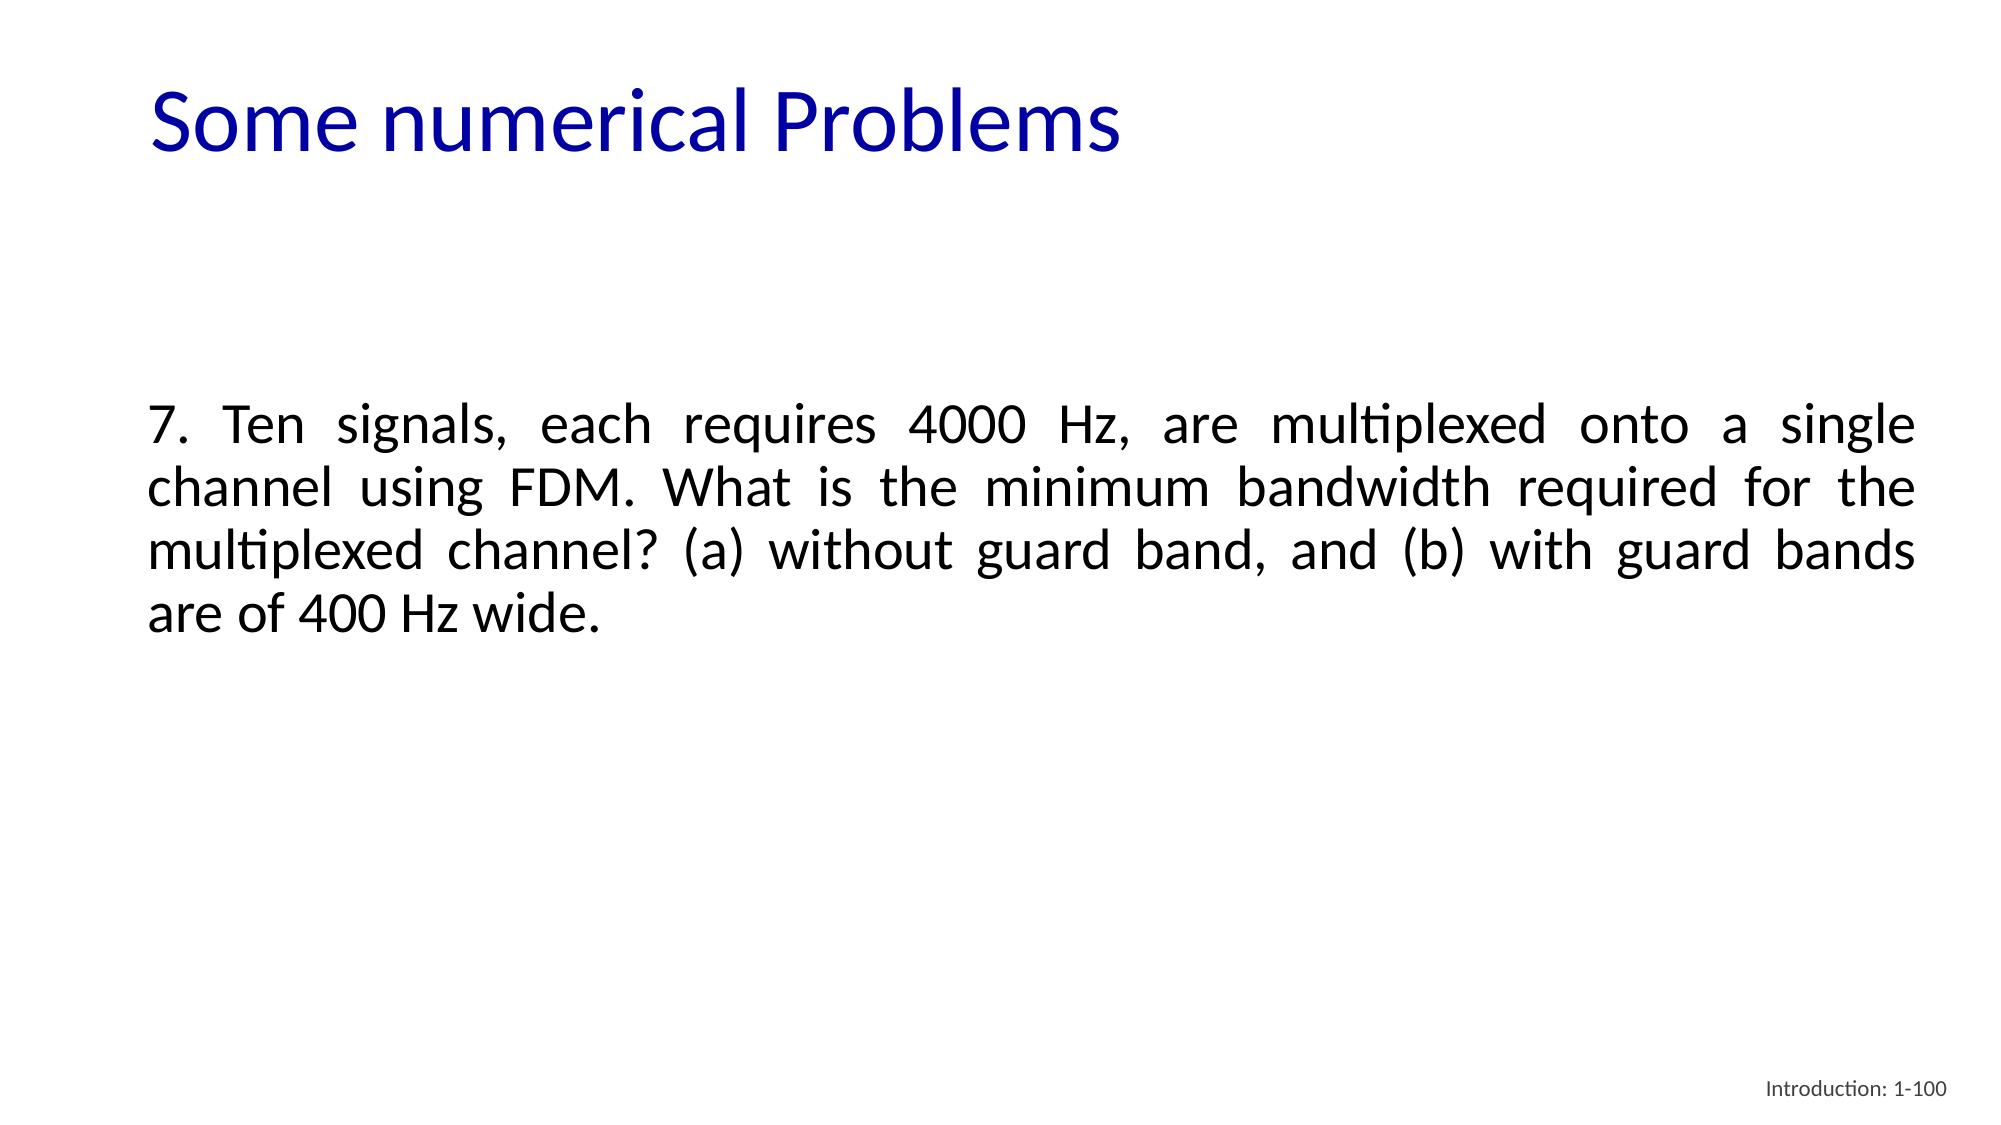

# Some numerical Problems
7. Ten signals, each requires 4000 Hz, are multiplexed onto a single channel using FDM. What is the minimum bandwidth required for the multiplexed channel? (a) without guard band, and (b) with guard bands are of 400 Hz wide.
Introduction: 1-100